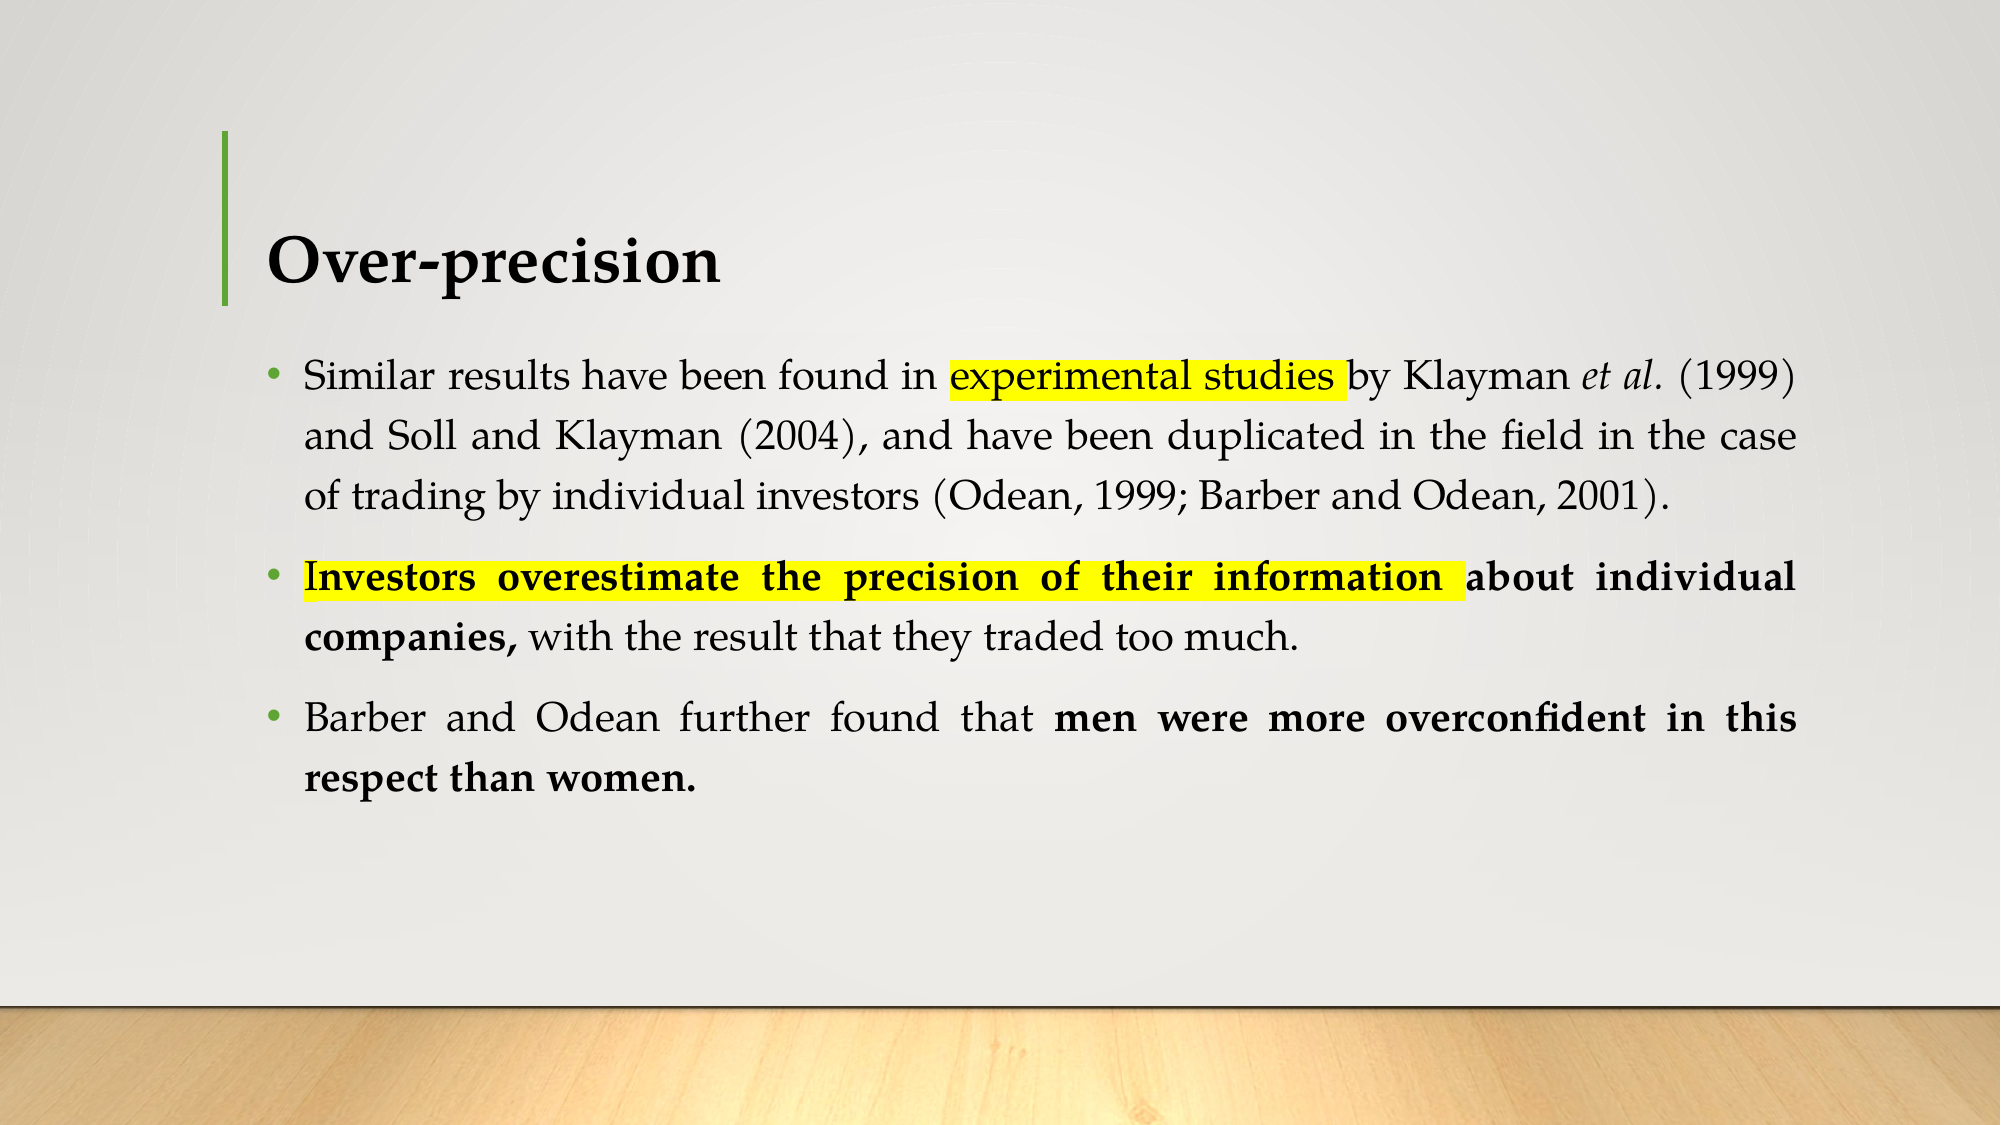

# Over-precision
Similar results have been found in experimental studies by Klayman et al. (1999) and Soll and Klayman (2004), and have been duplicated in the field in the case of trading by individual investors (Odean, 1999; Barber and Odean, 2001).
Investors overestimate the precision of their information about individual companies, with the result that they traded too much.
Barber and Odean further found that men were more overconfident in this respect than women.